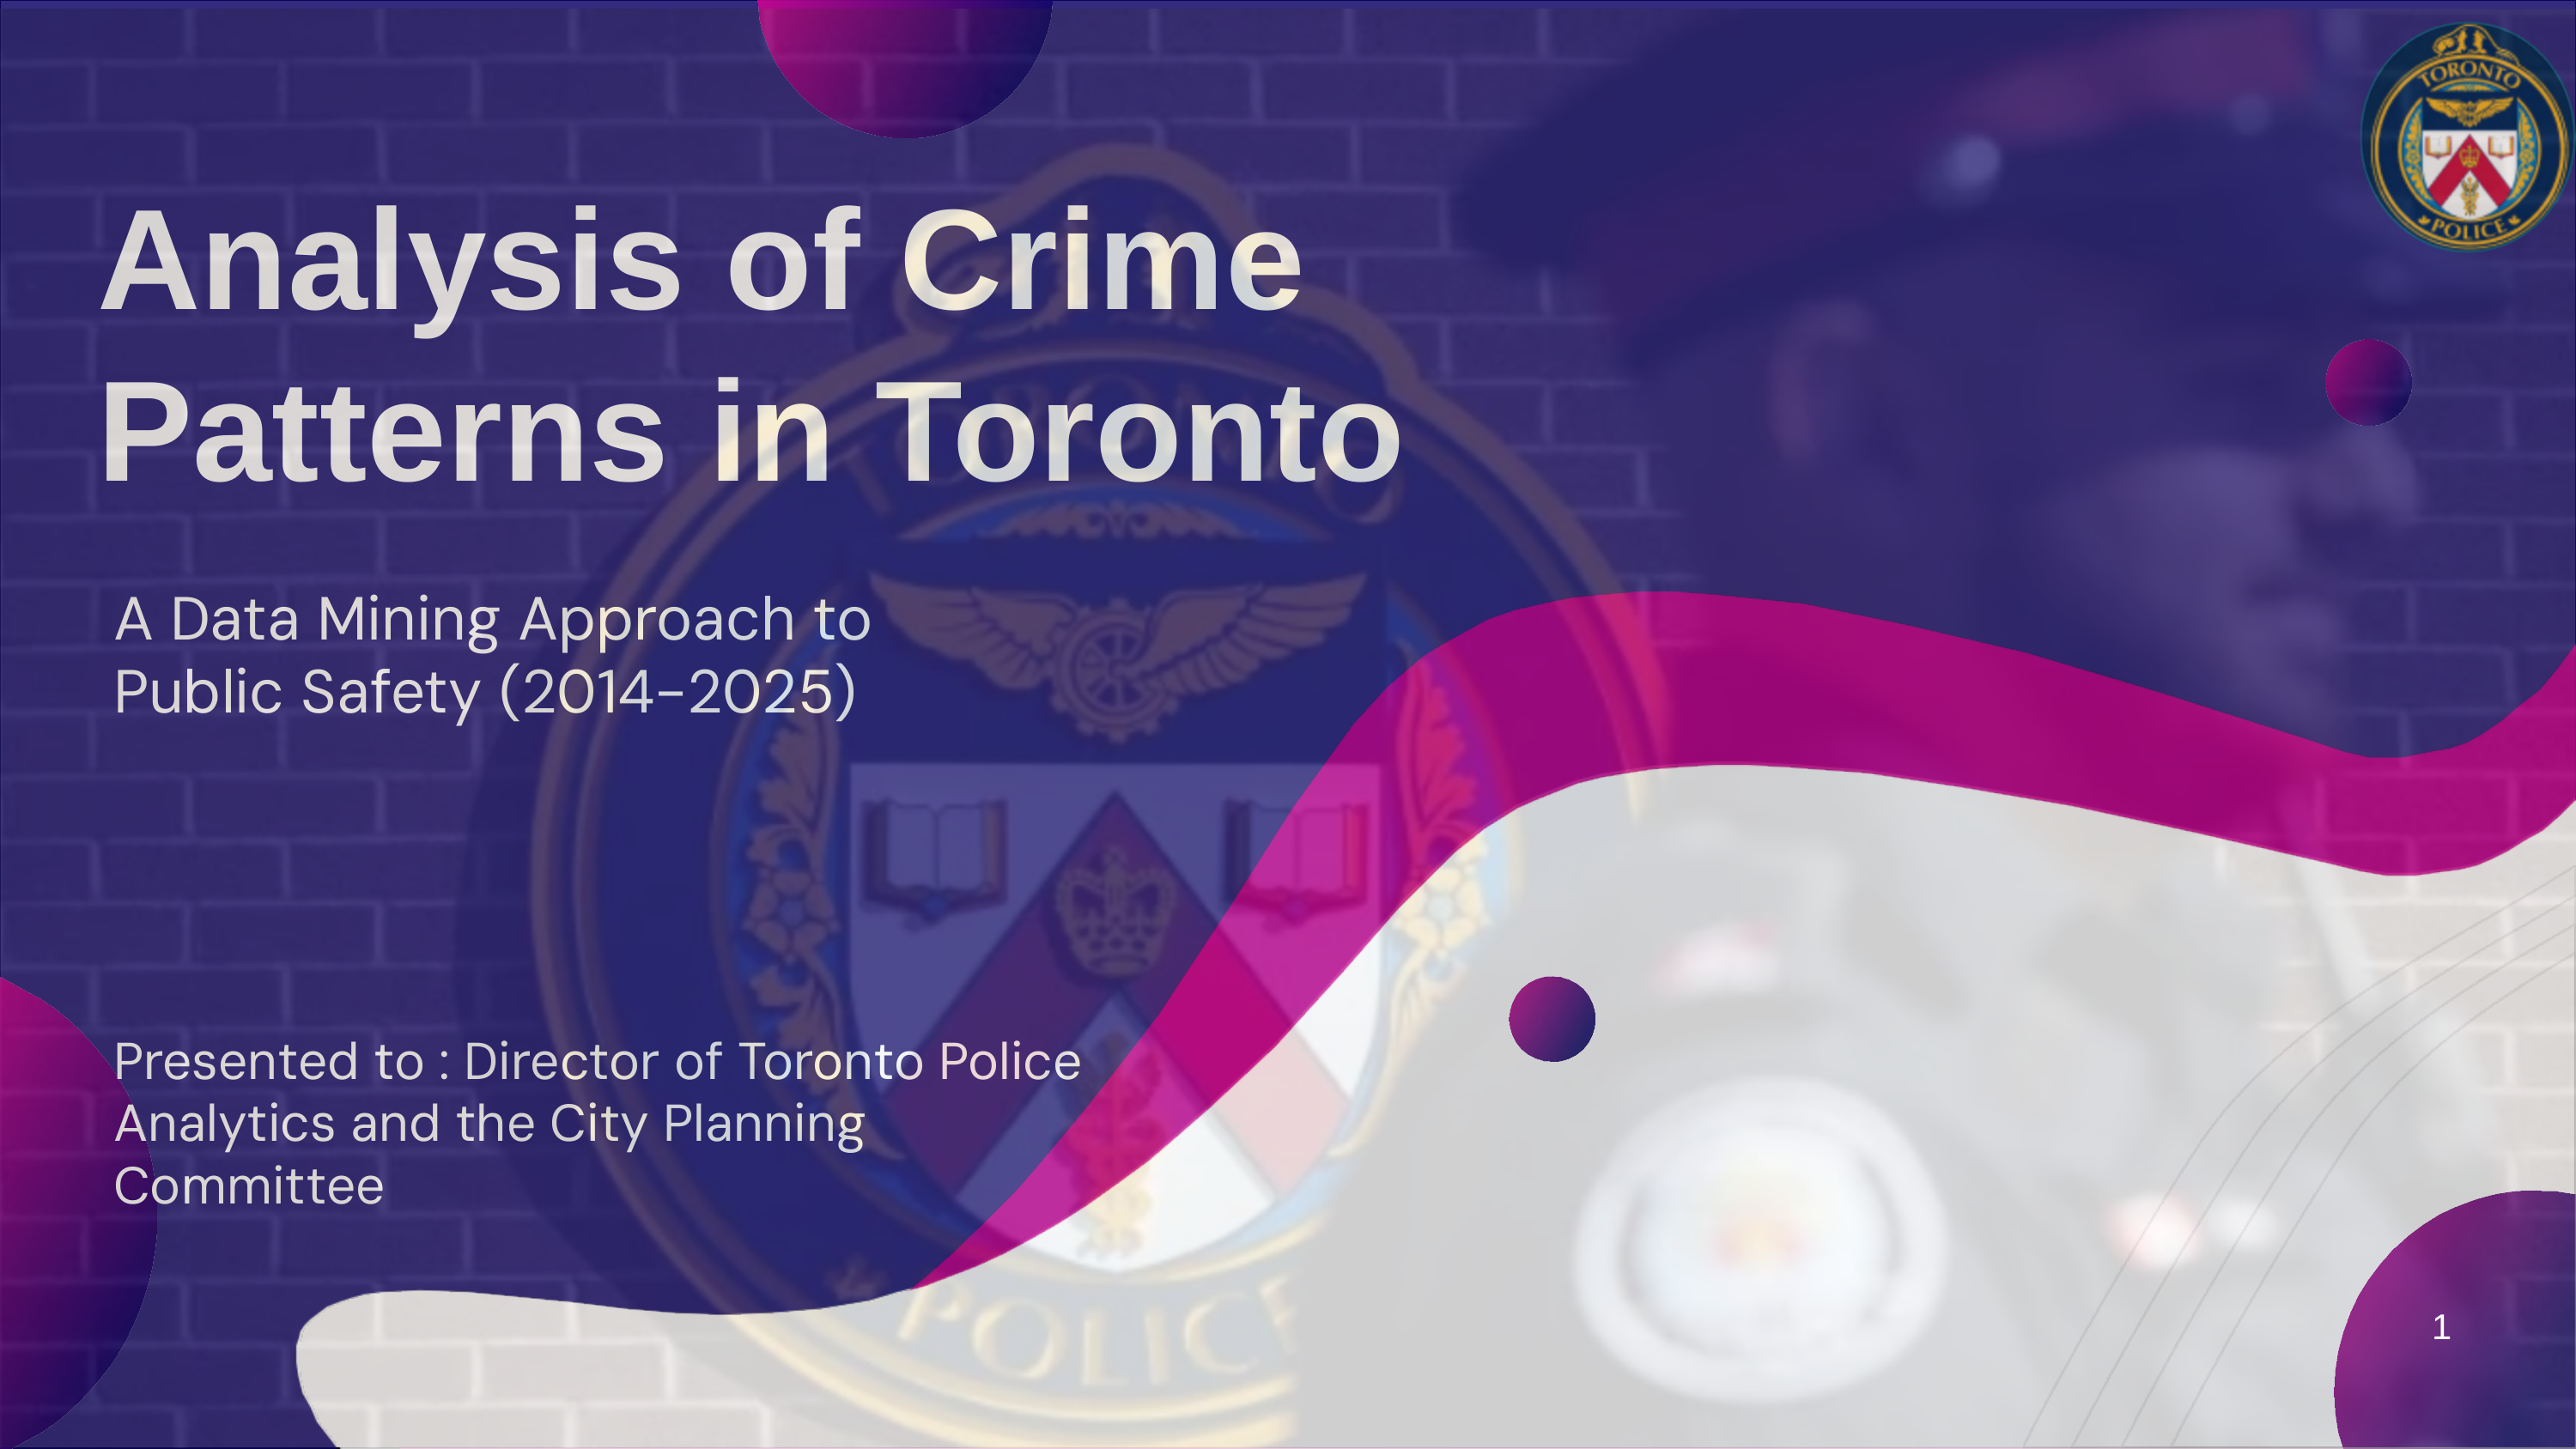

Analysis of Crime Patterns in Toronto

A Data Mining Approach to Public Safety (2014-2025)

Presented to : Director of Toronto Police
Analytics and the City Planning
Committee

1